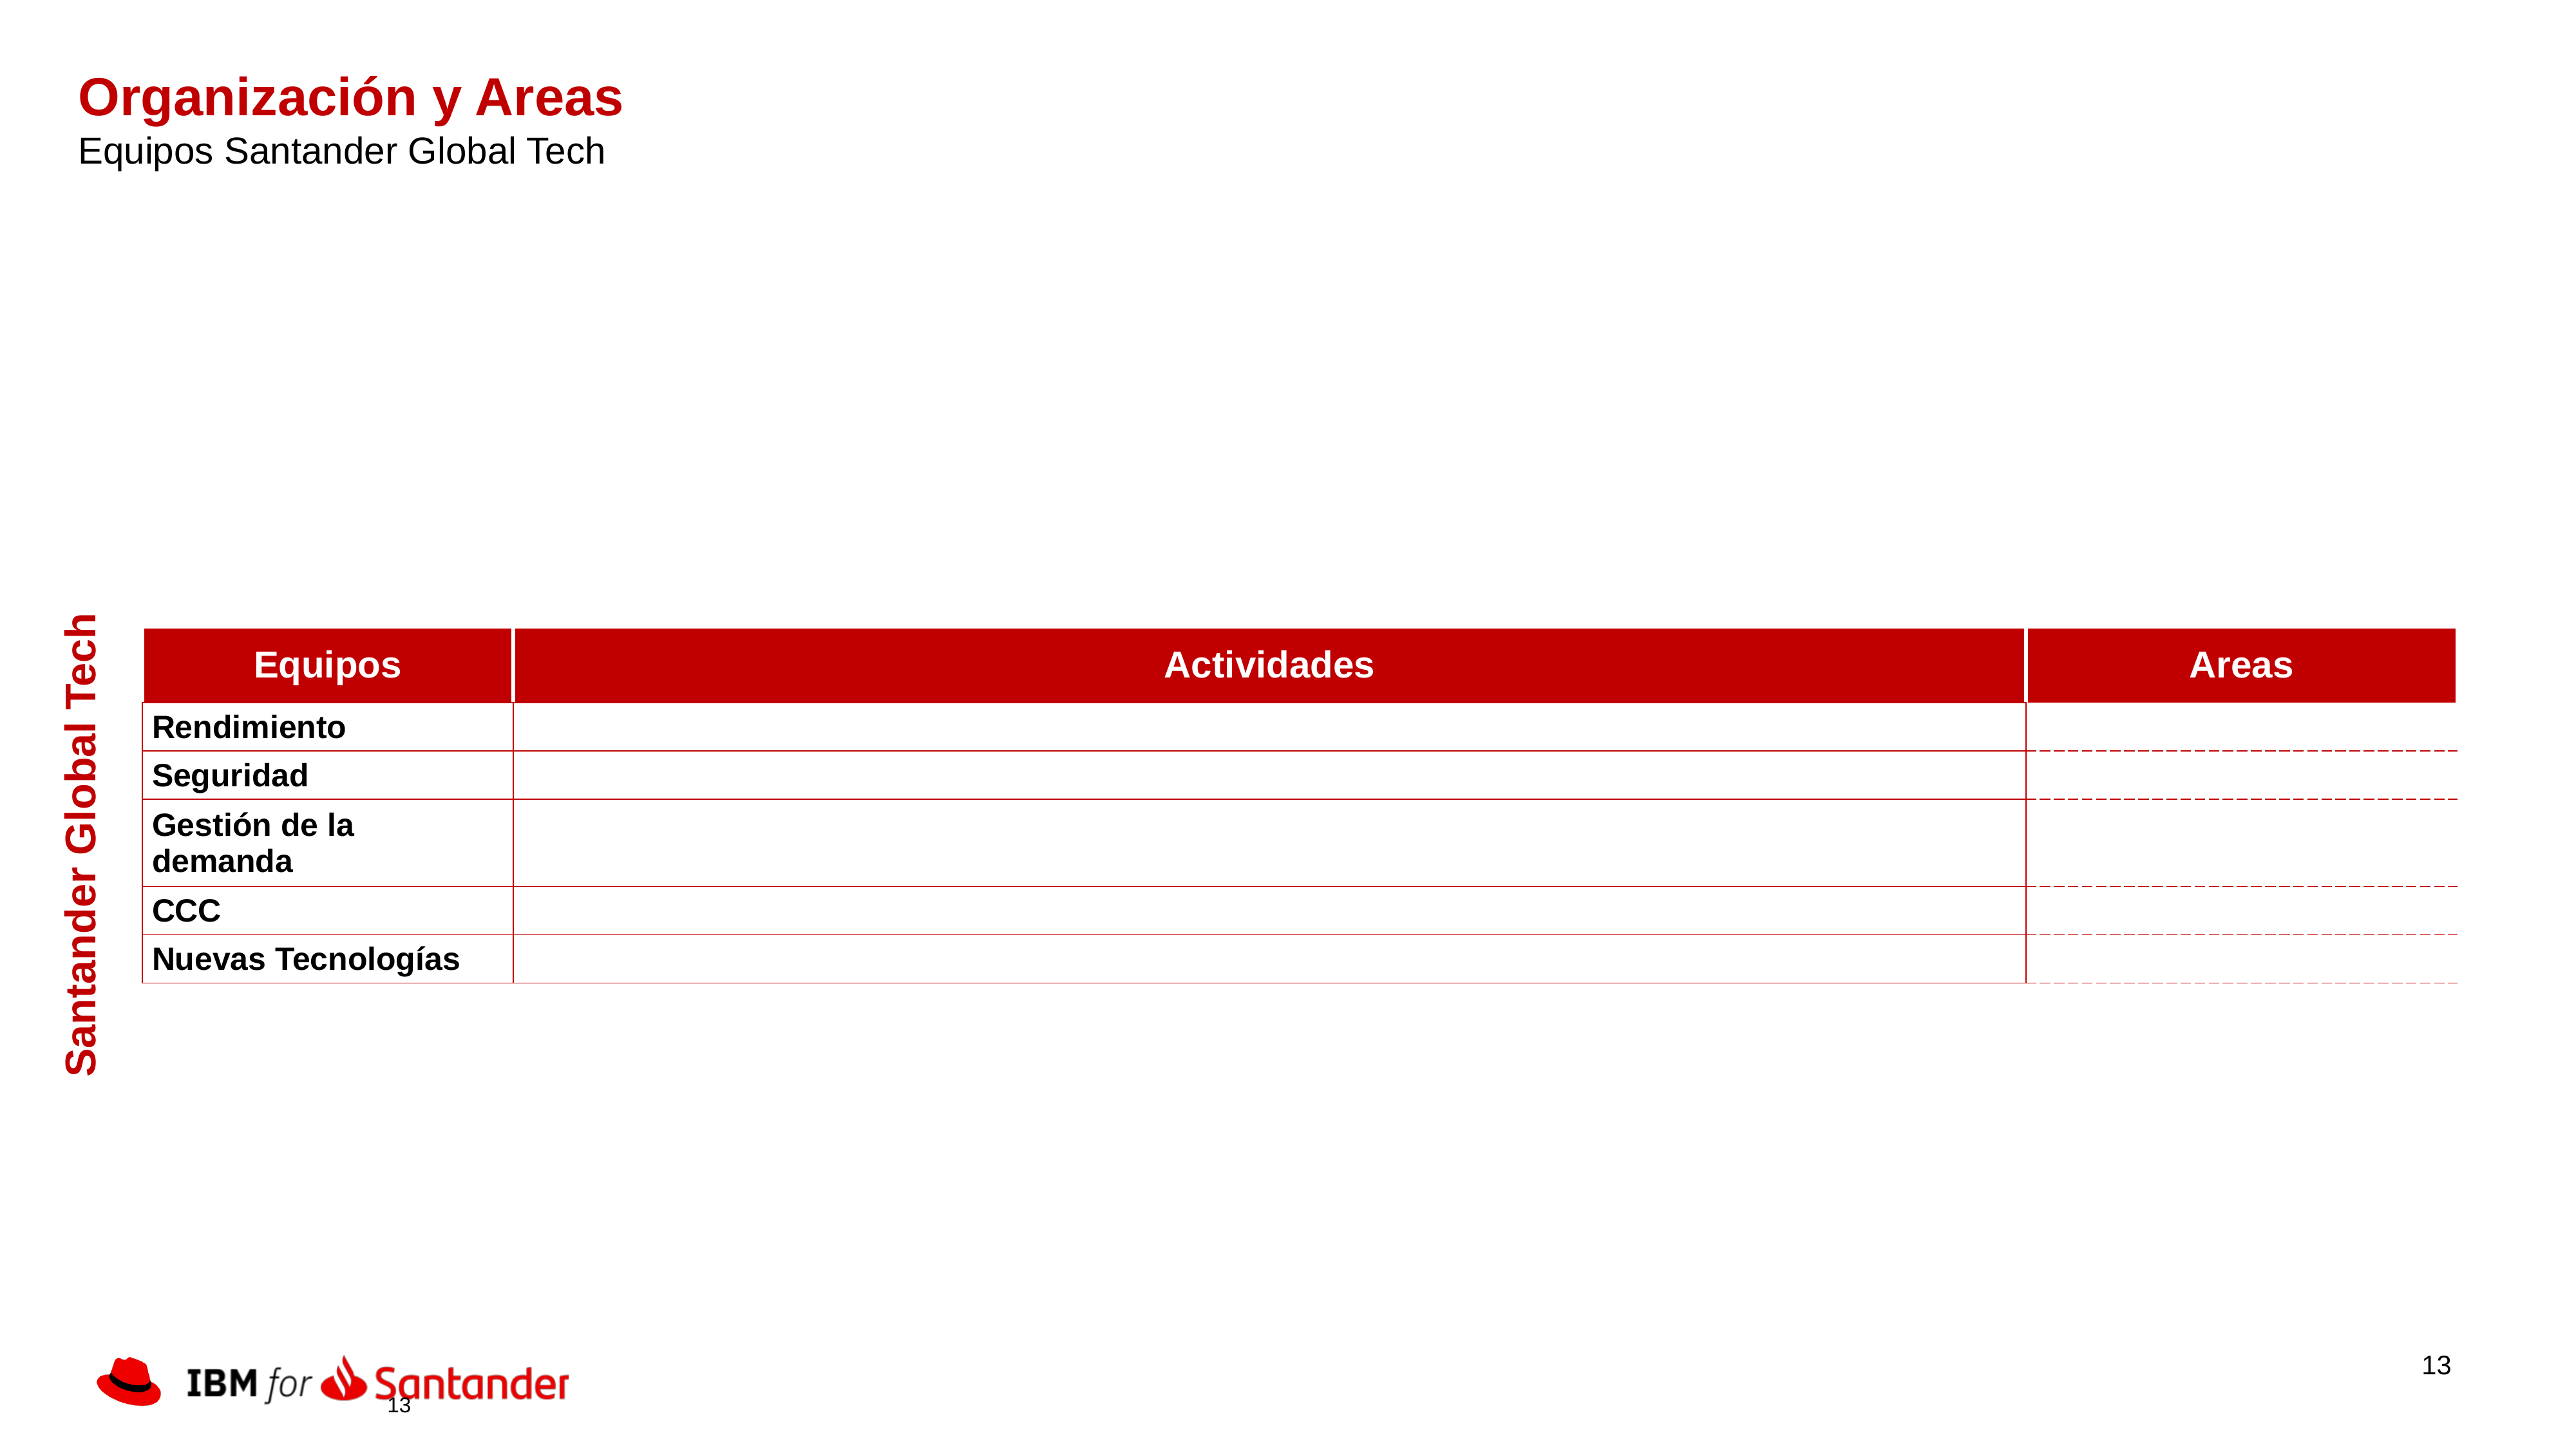

Organización y Areas
Equipos Santander Global Tech
| Equipos | Actividades | Areas |
| --- | --- | --- |
| Rendimiento |  |  |
| Seguridad |  |  |
| Gestión de la demanda |  |  |
| CCC |  |  |
| Nuevas Tecnologías |  |  |
Santander Global Tech
13